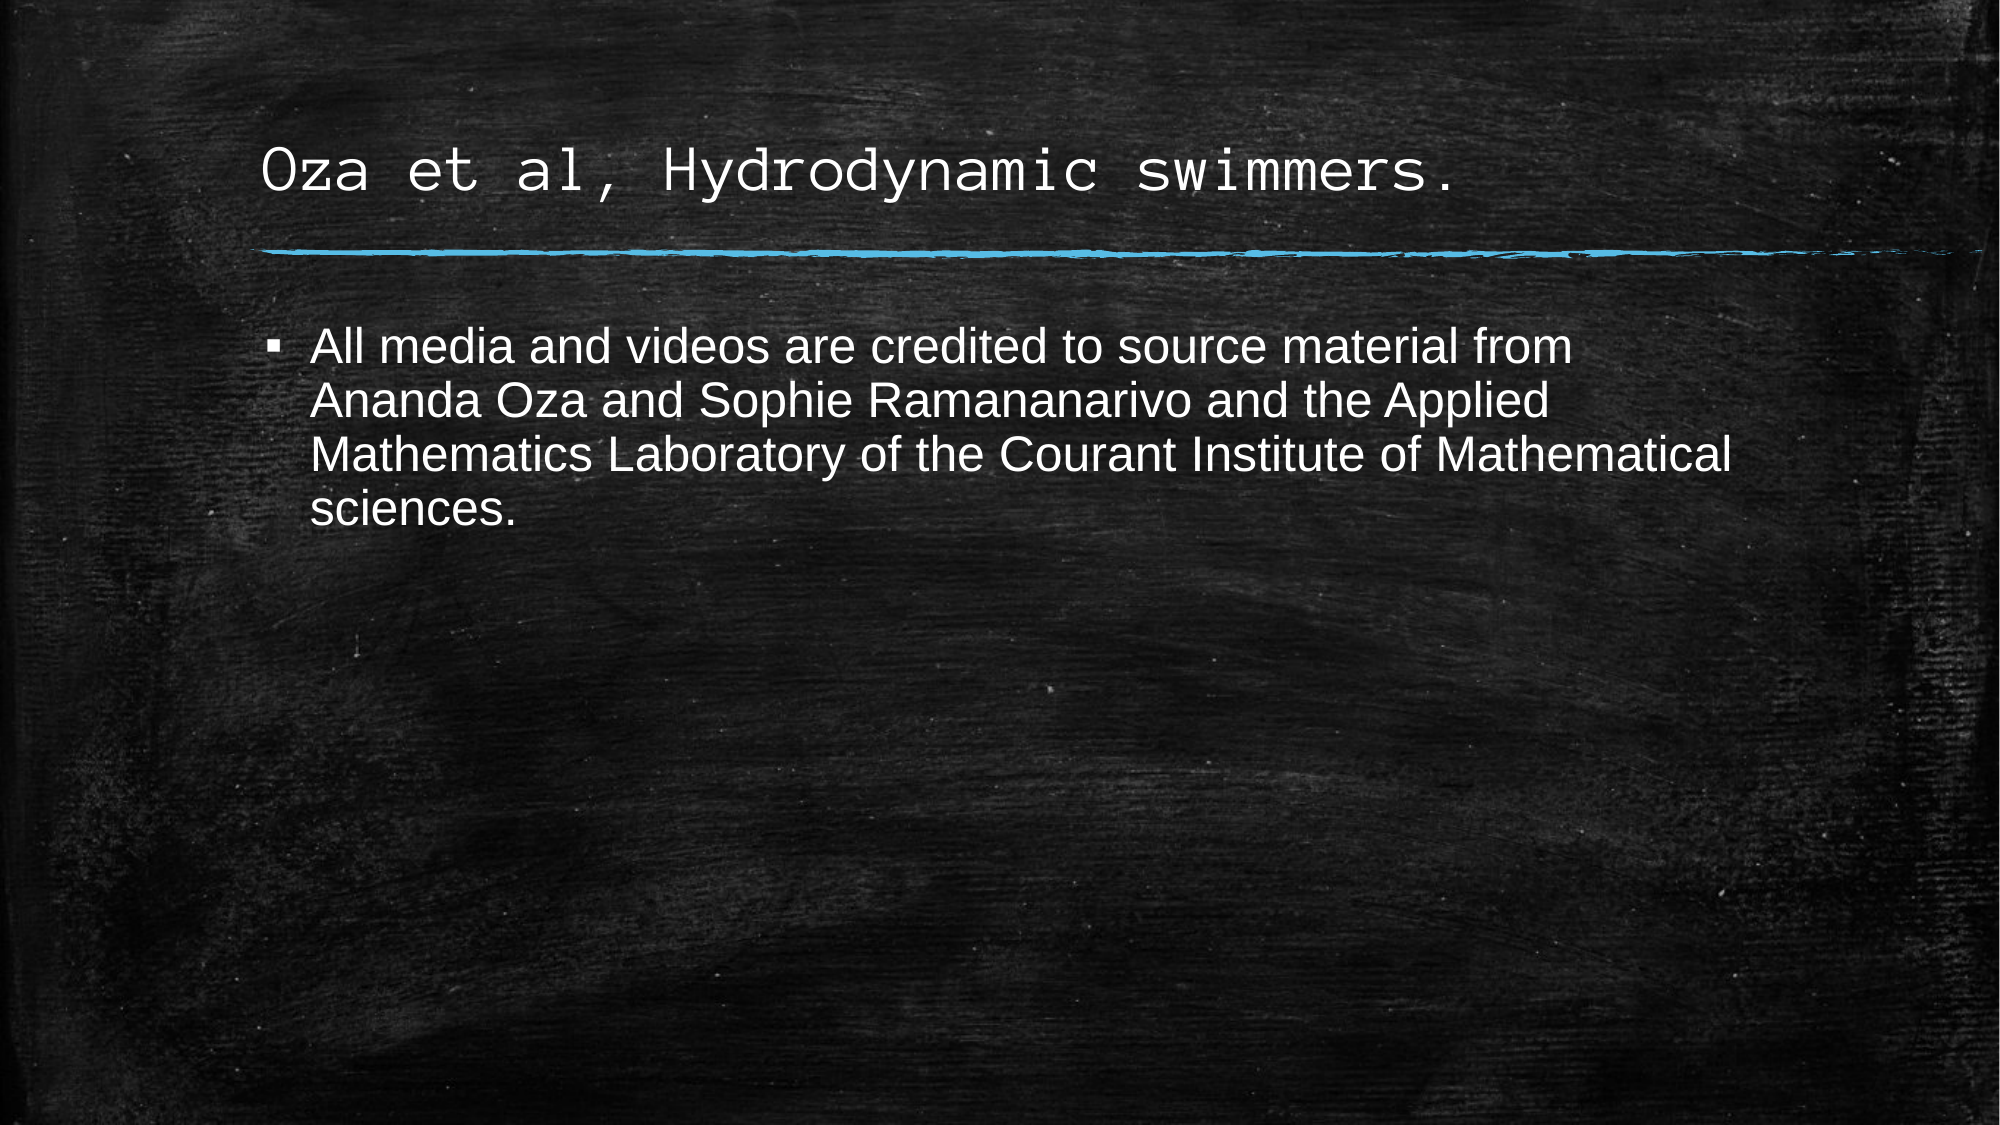

# Oza et al, Hydrodynamic swimmers.
All media and videos are credited to source material from Ananda Oza and Sophie Ramananarivo and the Applied Mathematics Laboratory of the Courant Institute of Mathematical sciences.